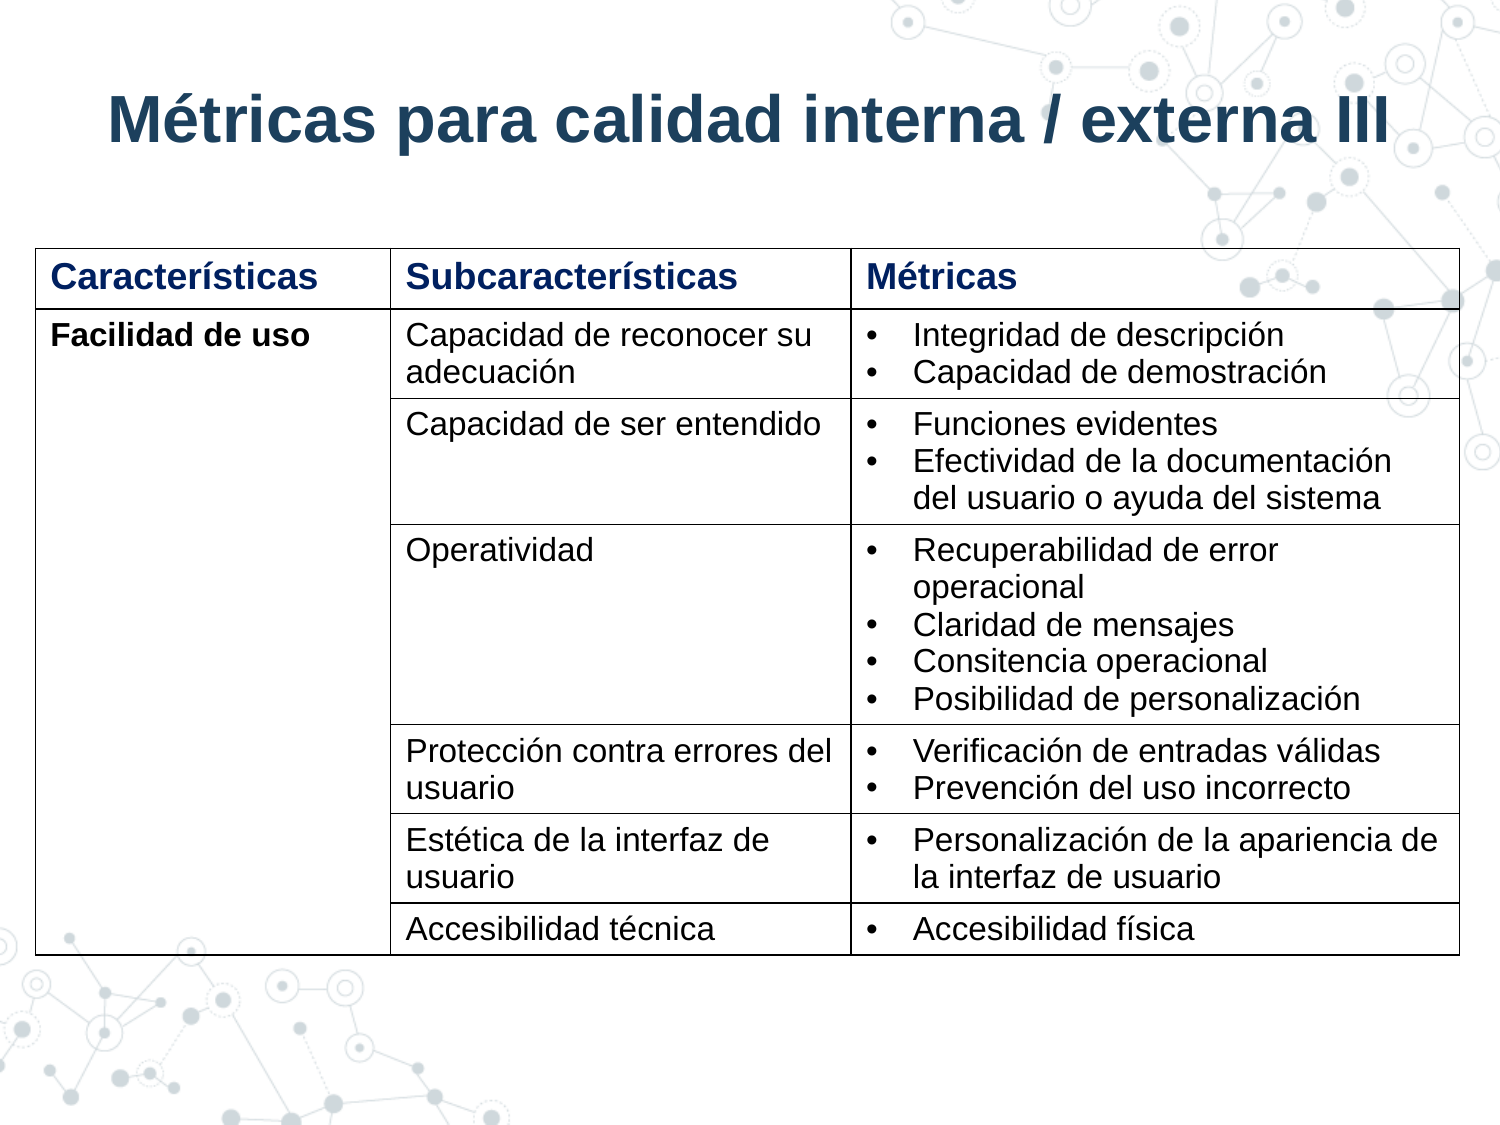

# Métricas para calidad interna / externa III
| Características | Subcaracterísticas | Métricas |
| --- | --- | --- |
| Facilidad de uso | Capacidad de reconocer su adecuación | Integridad de descripción Capacidad de demostración |
|  | Capacidad de ser entendido | Funciones evidentes Efectividad de la documentación del usuario o ayuda del sistema |
|  | Operatividad | Recuperabilidad de error operacional Claridad de mensajes Consitencia operacional Posibilidad de personalización |
|  | Protección contra errores del usuario | Verificación de entradas válidas Prevención del uso incorrecto |
|  | Estética de la interfaz de usuario | Personalización de la apariencia de la interfaz de usuario |
|  | Accesibilidad técnica | Accesibilidad física |